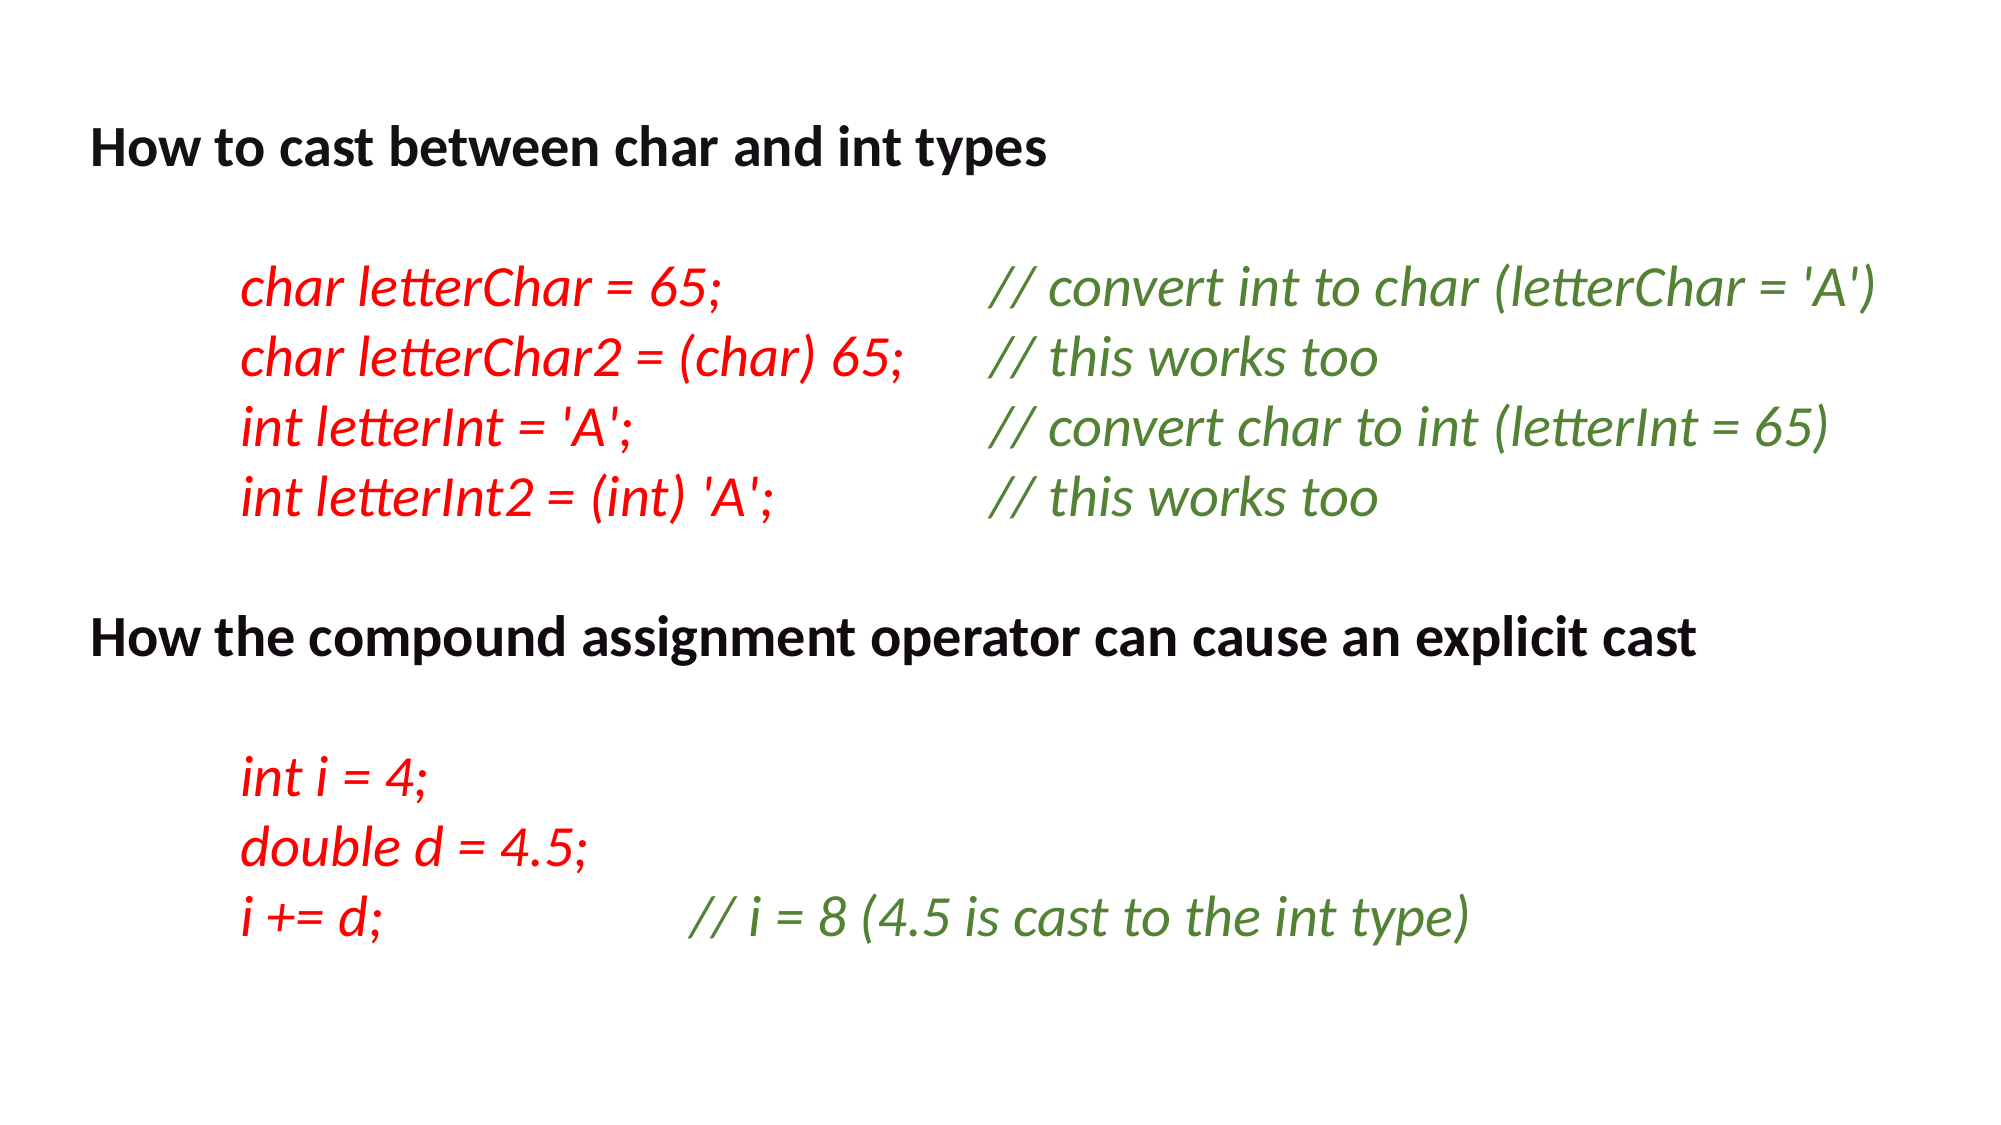

How to cast between char and int types

	char letterChar = 65; 		// convert int to char (letterChar = 'A')
	char letterChar2 = (char) 65; 	// this works too
	int letterInt = 'A'; 			// convert char to int (letterInt = 65)
	int letterInt2 = (int) 'A'; 		// this works too

How the compound assignment operator can cause an explicit cast

	int i = 4;
	double d = 4.5;
	i += d; 		// i = 8 (4.5 is cast to the int type)